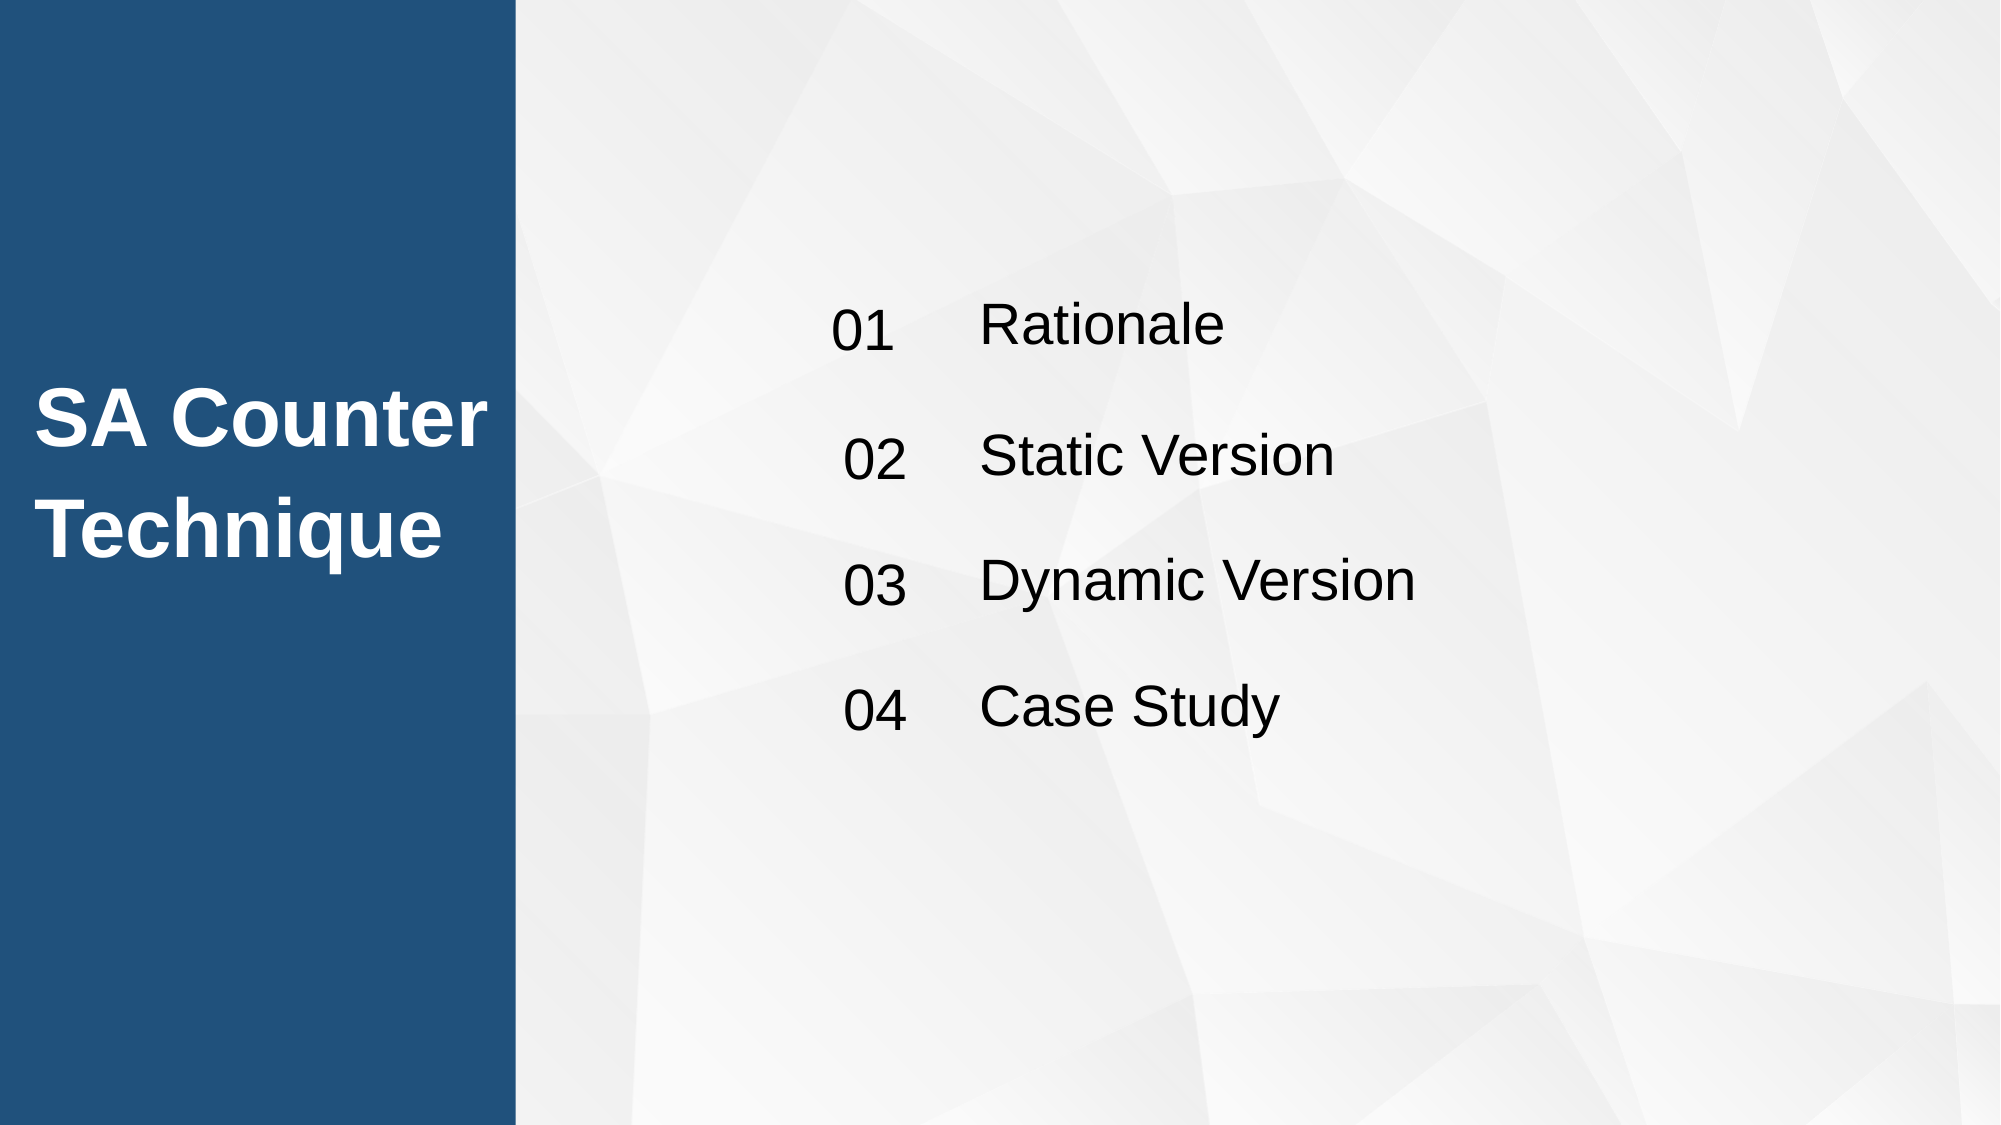

Rationale
 	  01
SA Counter
Technique
Static Version
            02
Dynamic Version
            03

Case Study
            04